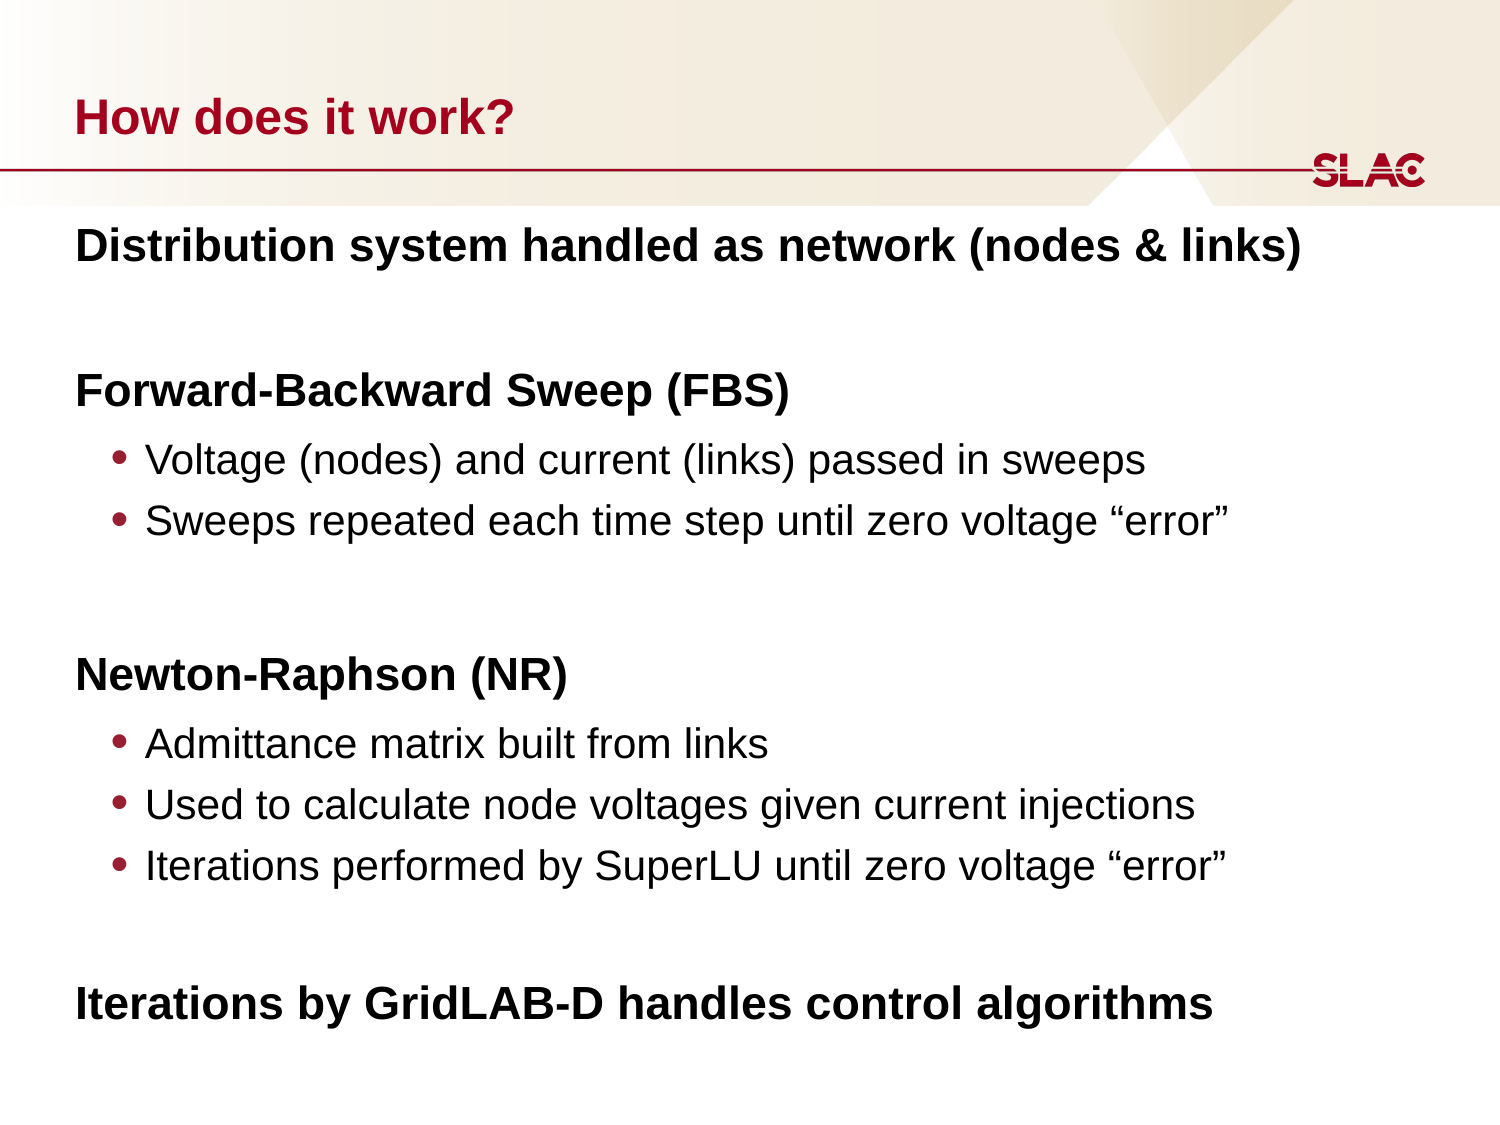

# How does it work?
Distribution system handled as network (nodes & links)

Forward-Backward Sweep (FBS)
Voltage (nodes) and current (links) passed in sweeps
Sweeps repeated each time step until zero voltage “error”

Newton-Raphson (NR)
Admittance matrix built from links
Used to calculate node voltages given current injections
Iterations performed by SuperLU until zero voltage “error”

Iterations by GridLAB-D handles control algorithms